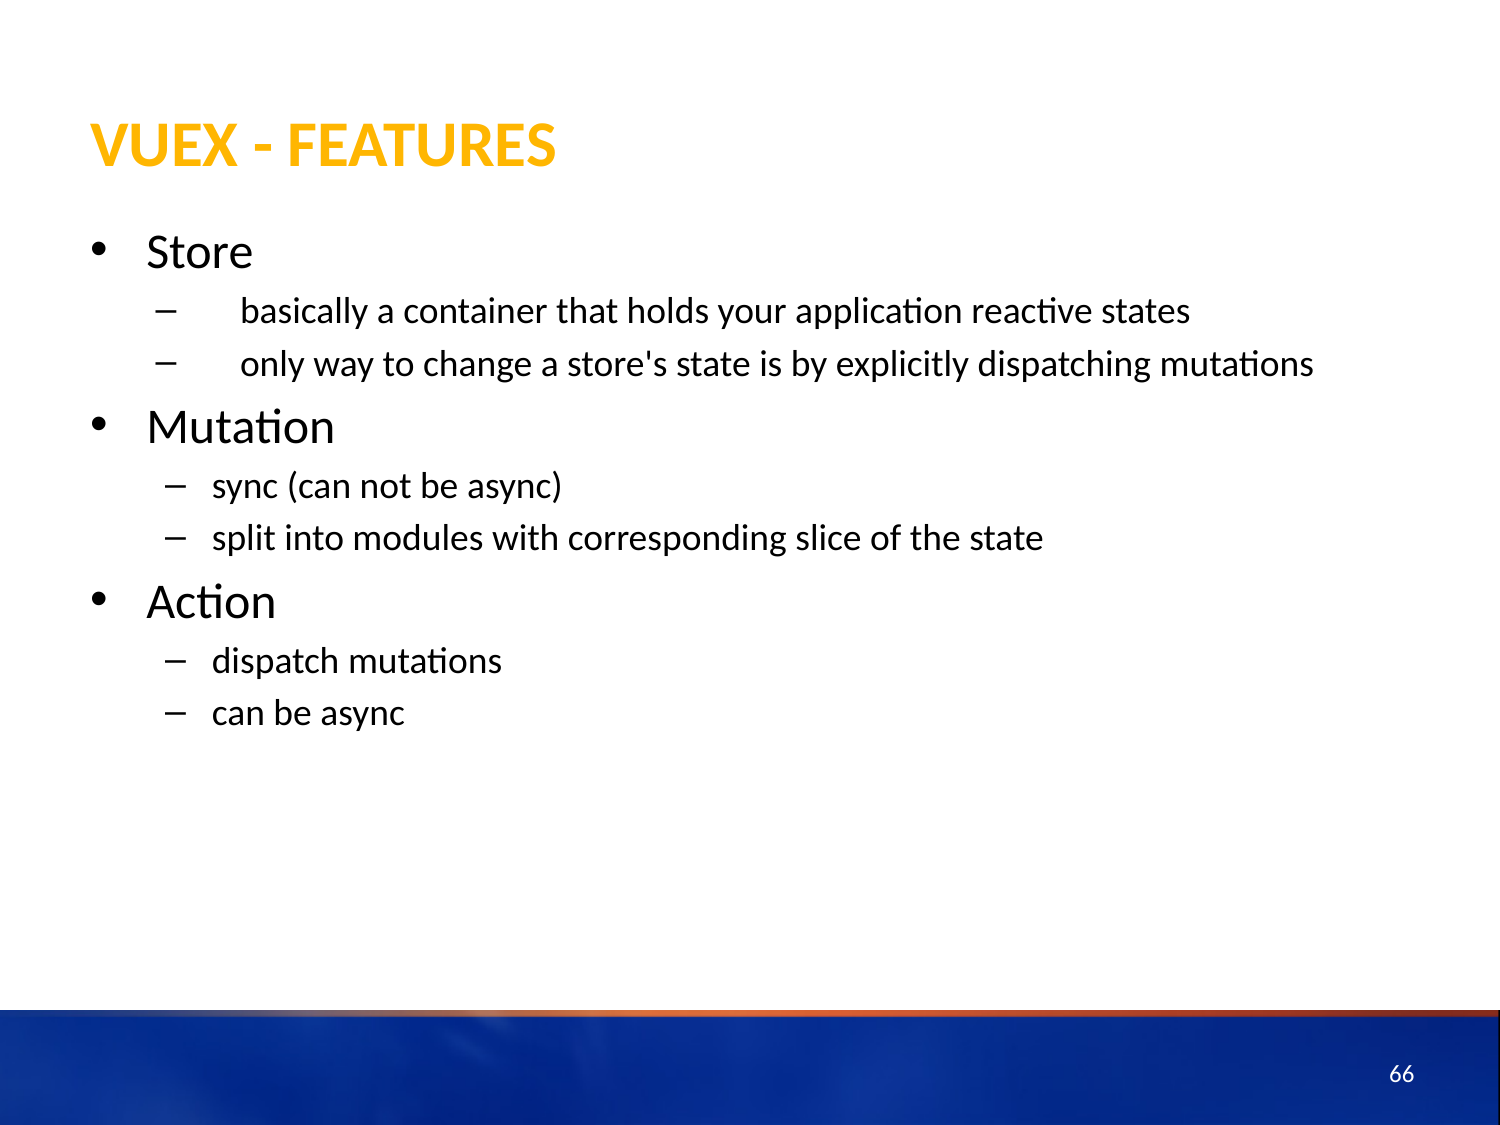

# Vuex - features
Store
basically a container that holds your application reactive states
only way to change a store's state is by explicitly dispatching mutations
Mutation
sync (can not be async)
split into modules with corresponding slice of the state
Action
dispatch mutations
can be async
66